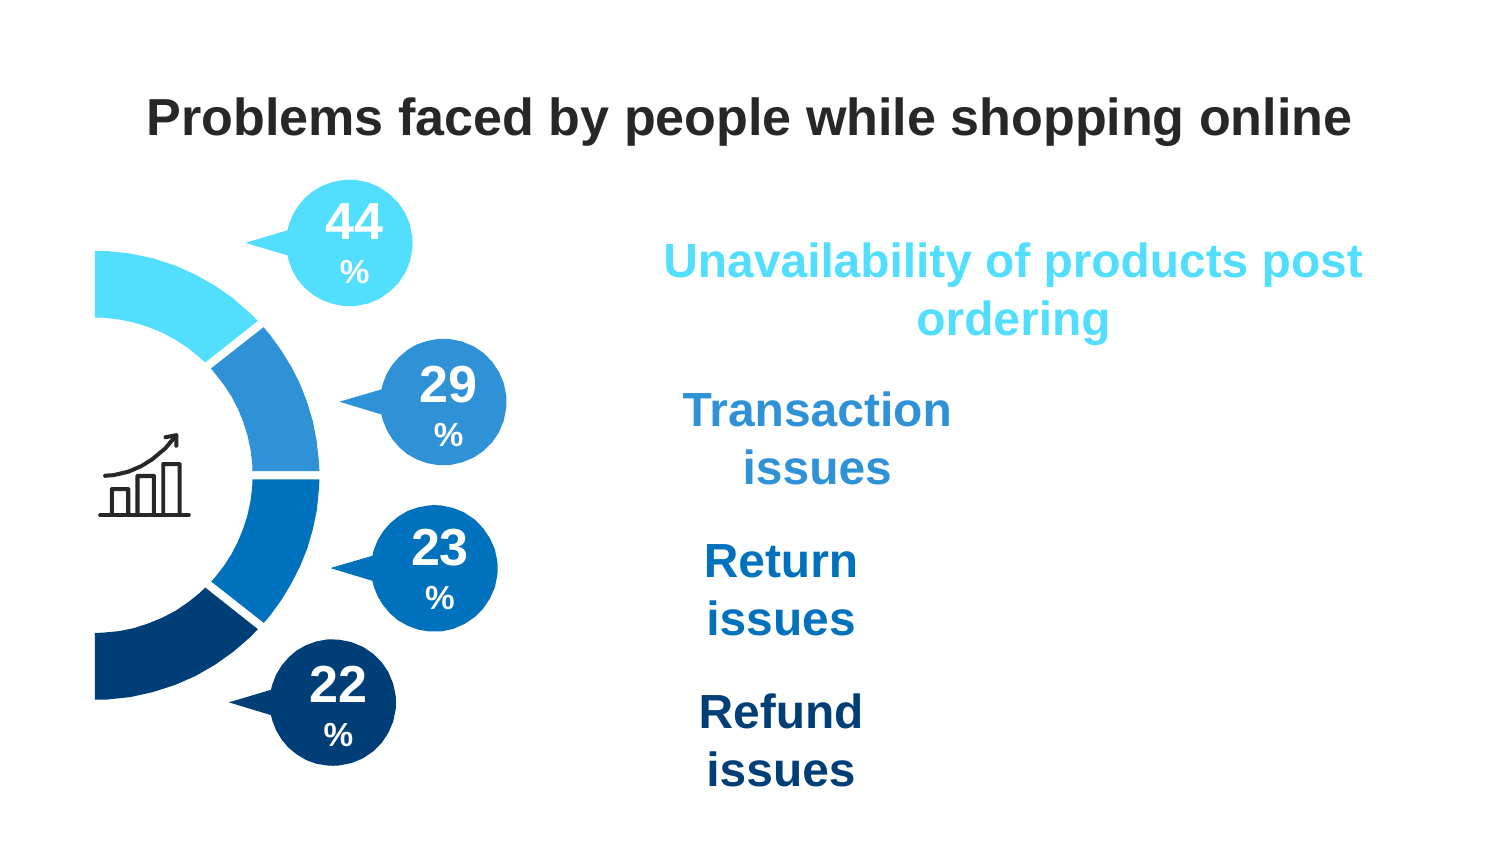

# Problems faced by people while shopping online

44%
Unavailability of products post ordering

Transaction issues
29%

Return issues
23%

Refund issues
22%